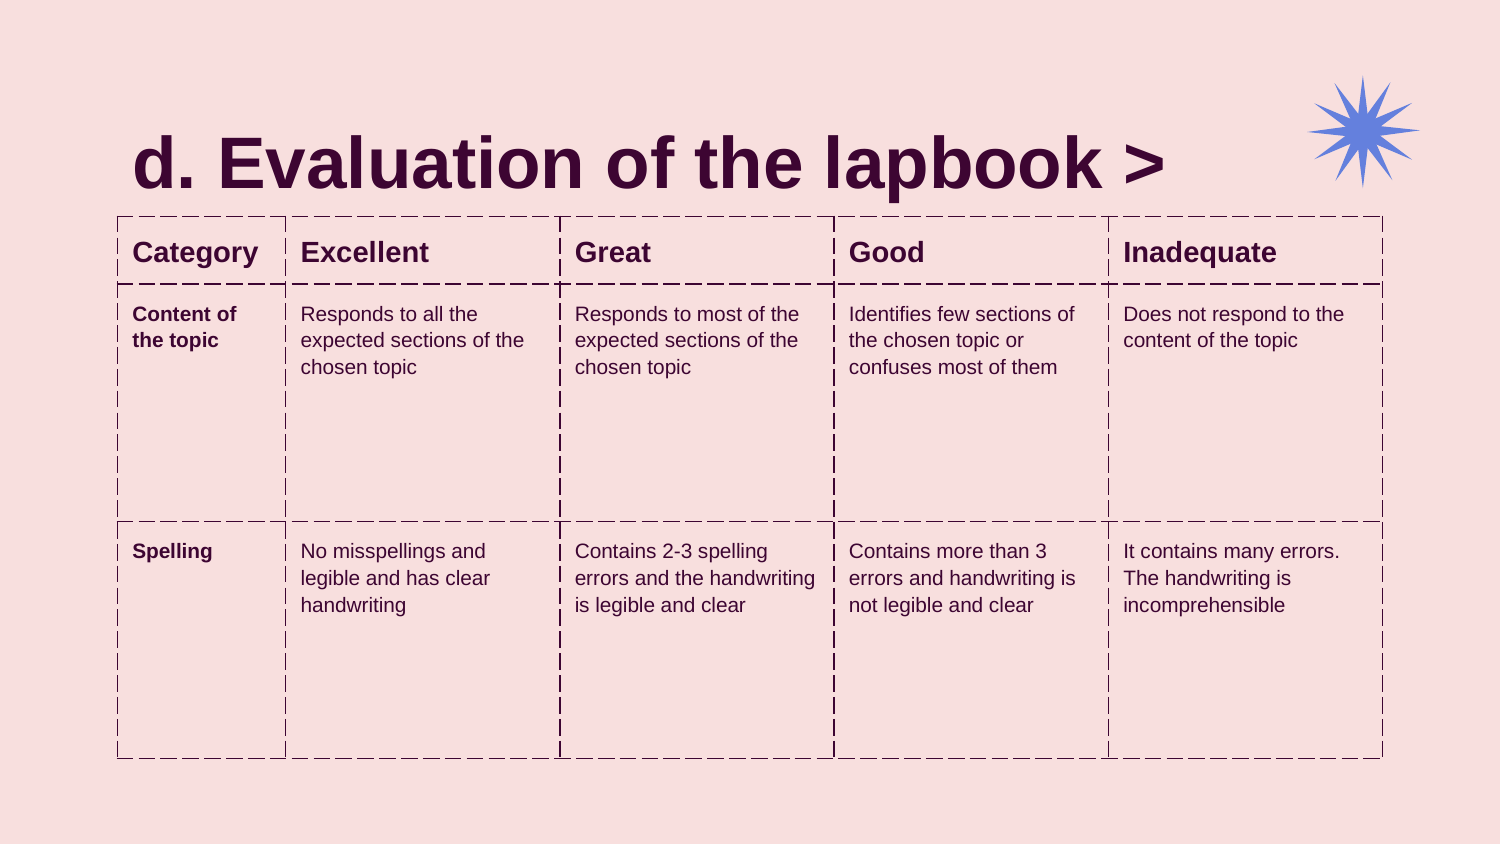

# d. Evaluation of the lapbook >
| Category | Excellent | Great | Good | Inadequate |
| --- | --- | --- | --- | --- |
| Content of the topic | Responds to all the expected sections of the chosen topic | Responds to most of the expected sections of the chosen topic | Identifies few sections of the chosen topic or confuses most of them | Does not respond to the content of the topic |
| Spelling | No misspellings and legible and has clear handwriting | Contains 2-3 spelling errors and the handwriting is legible and clear | Contains more than 3 errors and handwriting is not legible and clear | It contains many errors. The handwriting is incomprehensible |